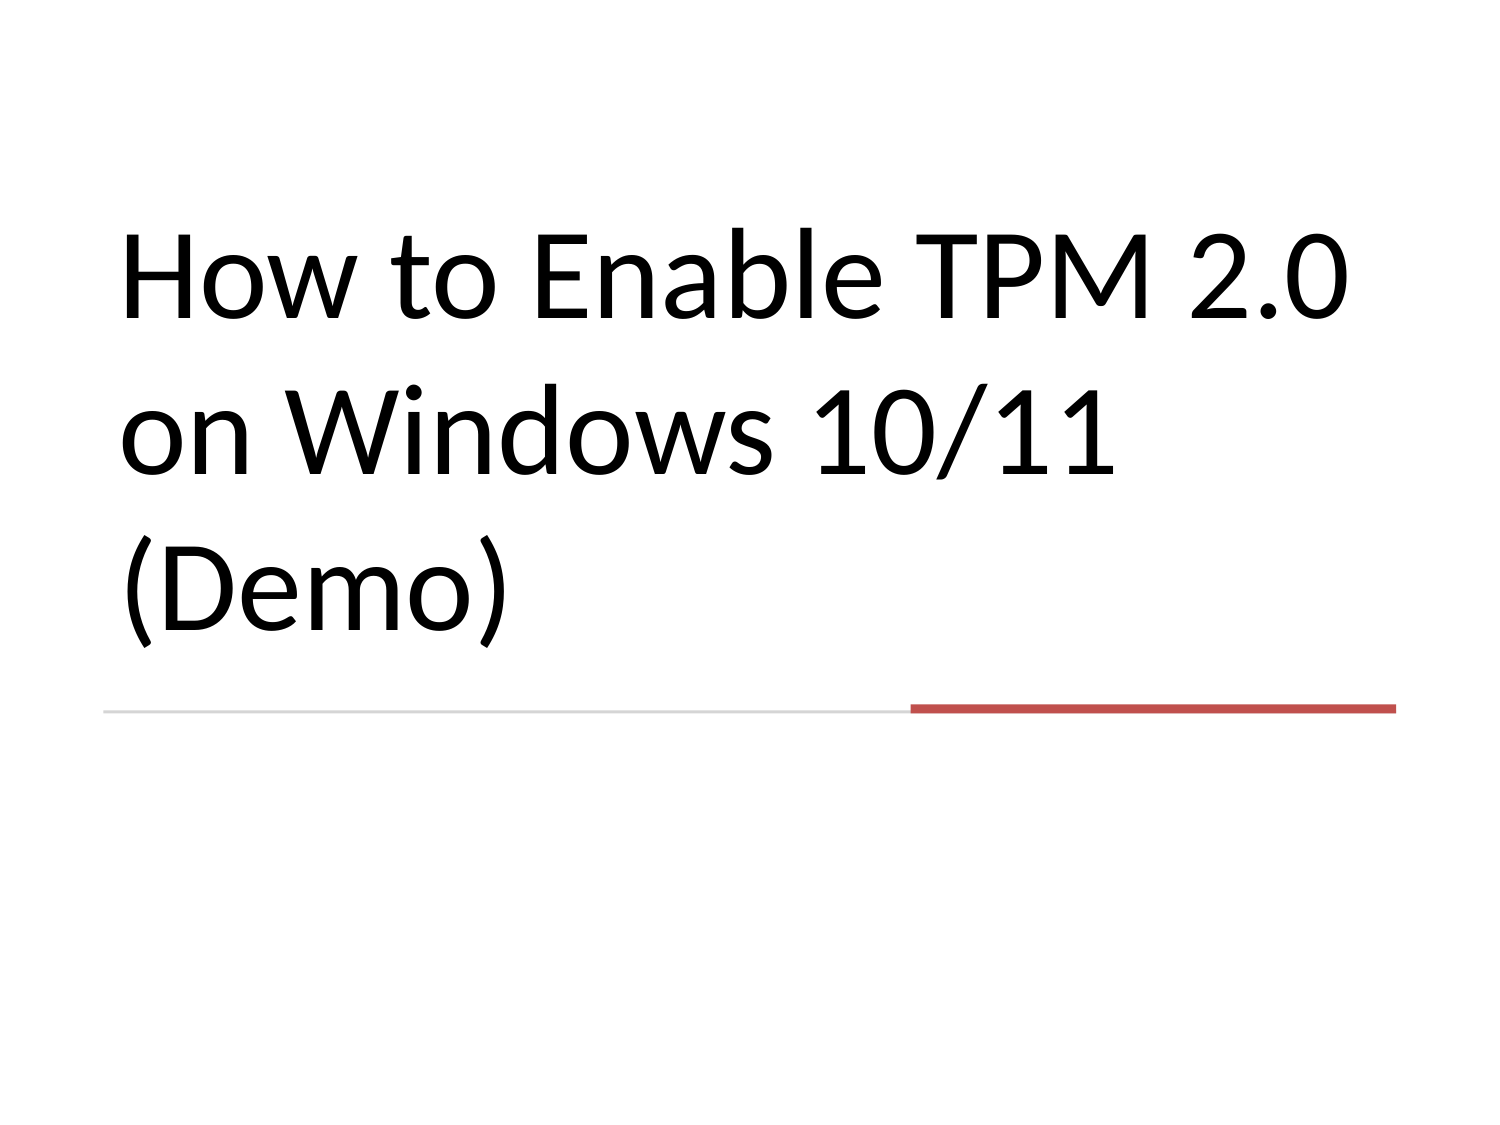

# How to Enable TPM 2.0 on Windows 10/11 (Demo)